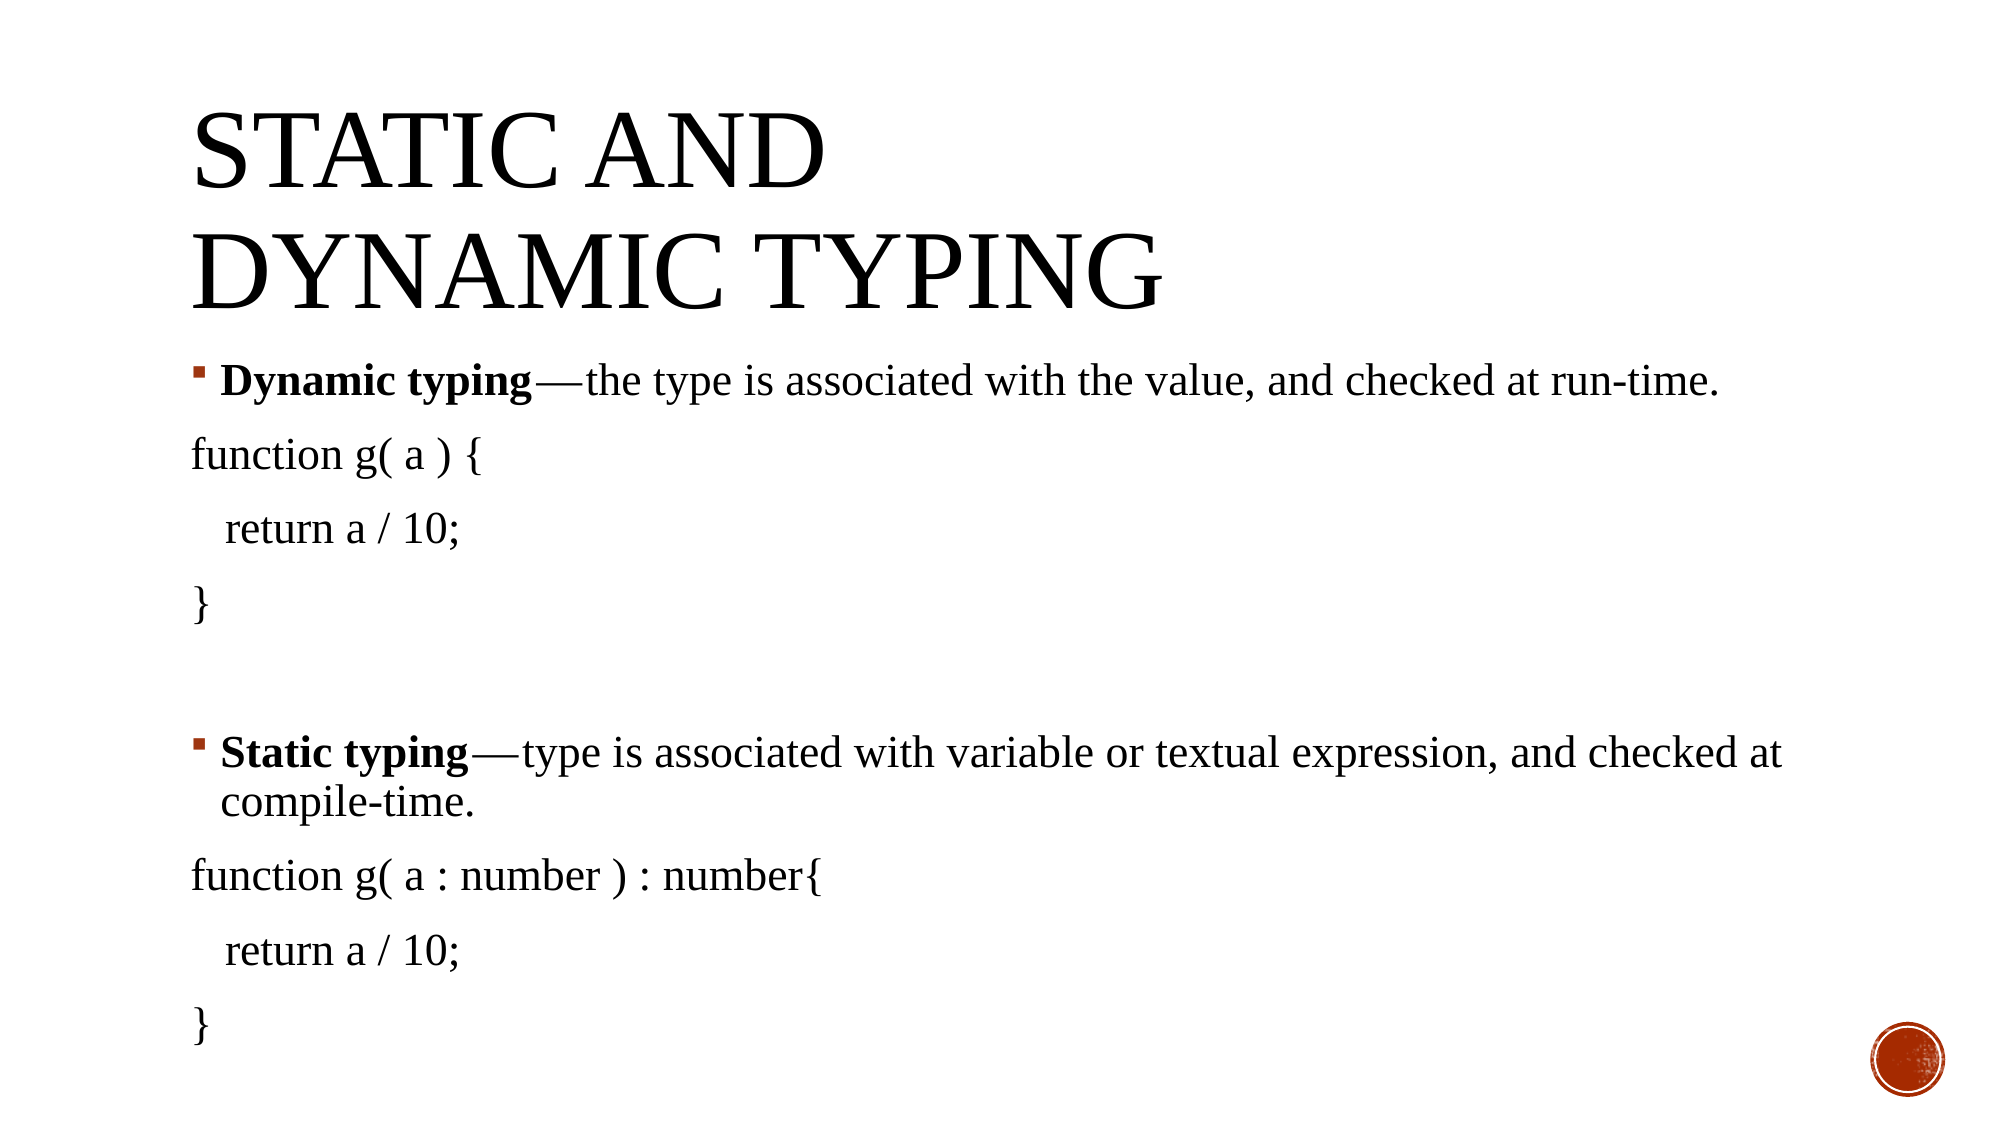

# Static and dynamic typing
Dynamic typing — the type is associated with the value, and checked at run-time.
function g( a ) {
   return a / 10;
}

Static typing — type is associated with variable or textual expression, and checked at compile-time.
function g( a : number ) : number{
   return a / 10;
}